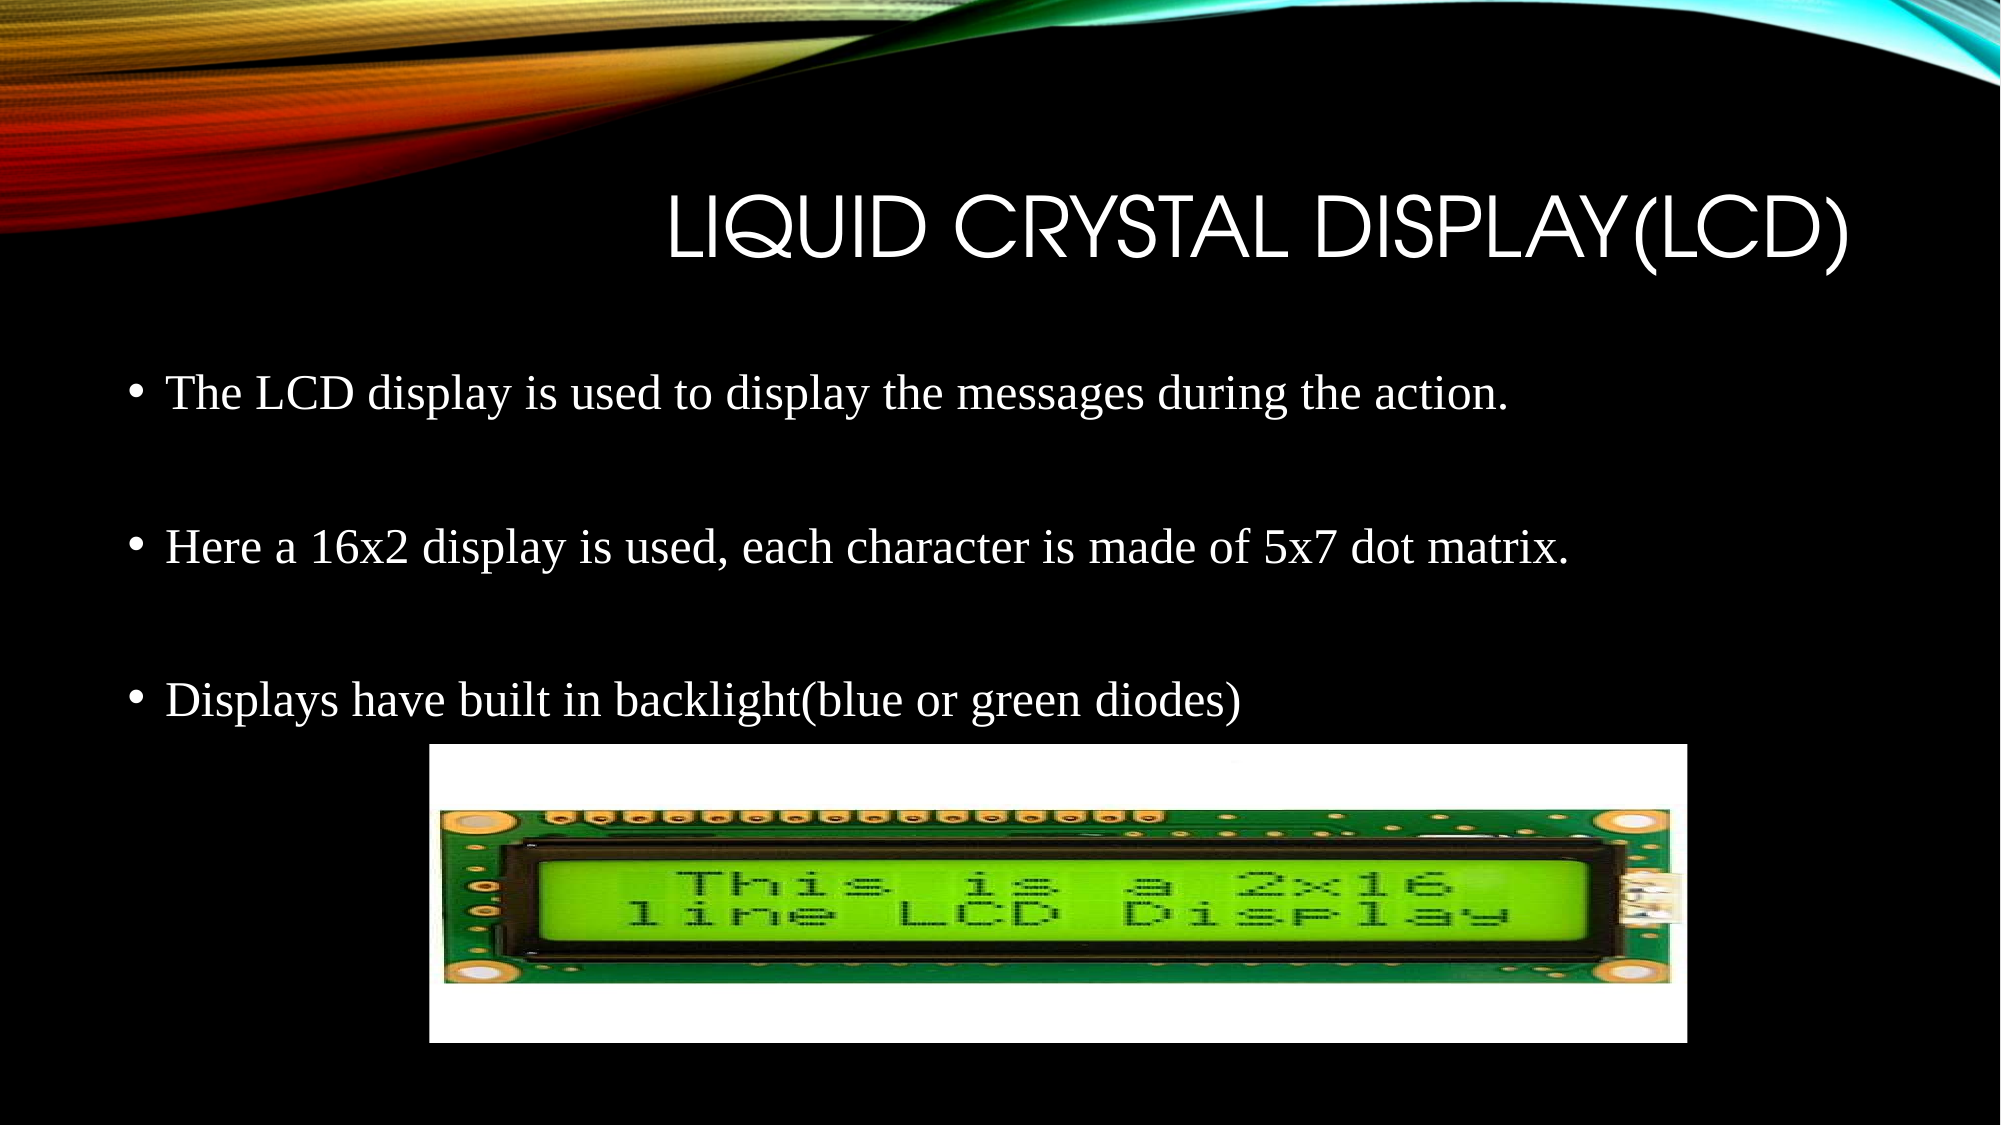

# LIQUID CRYSTAL DISPLAY(LCD)
The LCD display is used to display the messages during the action.

Here a 16x2 display is used, each character is made of 5x7 dot matrix.

Displays have built in backlight(blue or green diodes)